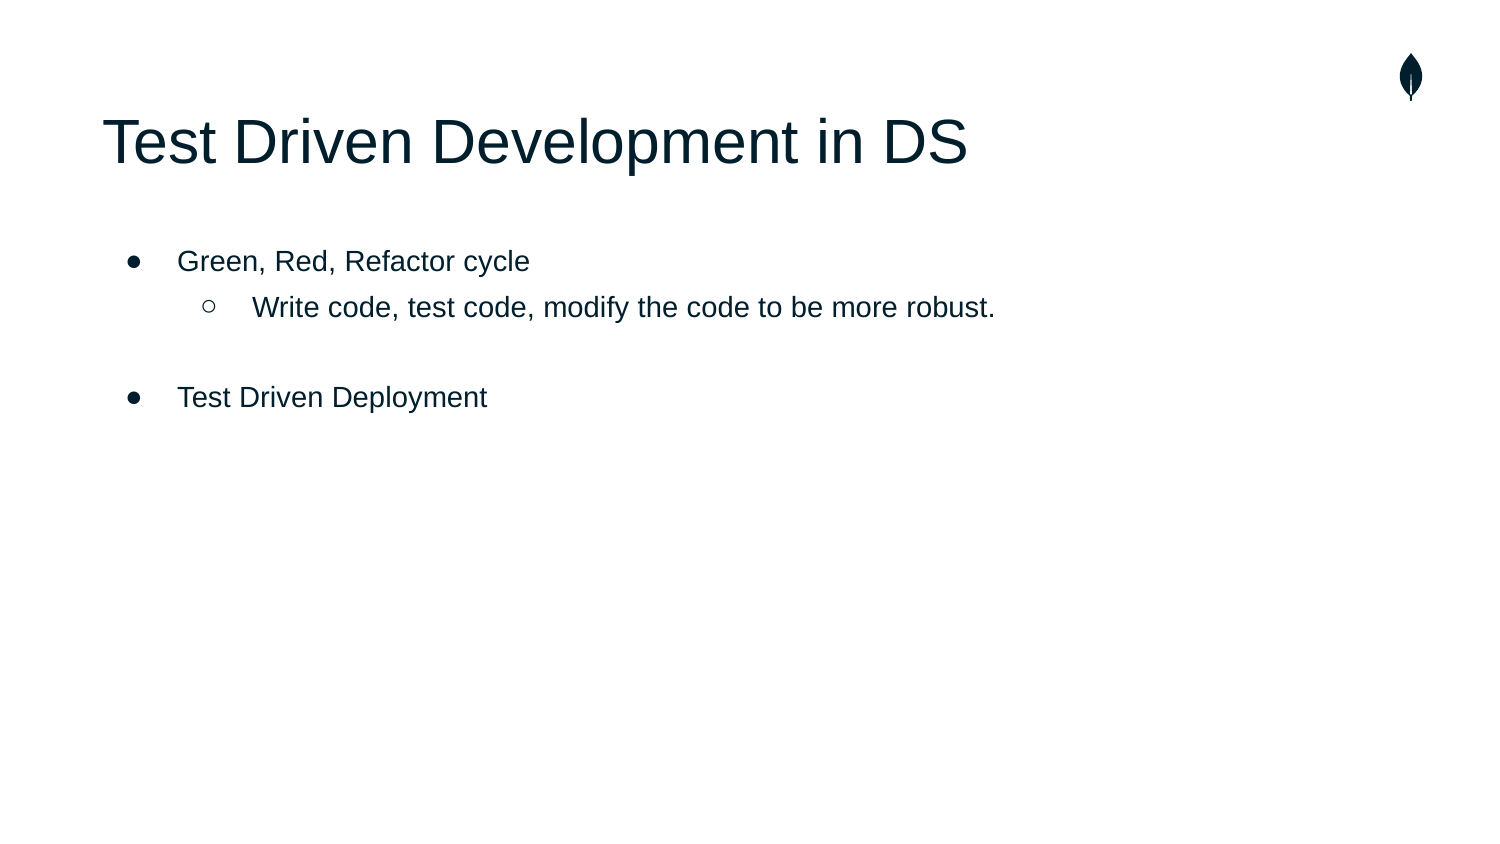

# Test Driven Development in DS
Green, Red, Refactor cycle
Write code, test code, modify the code to be more robust.
Test Driven Deployment